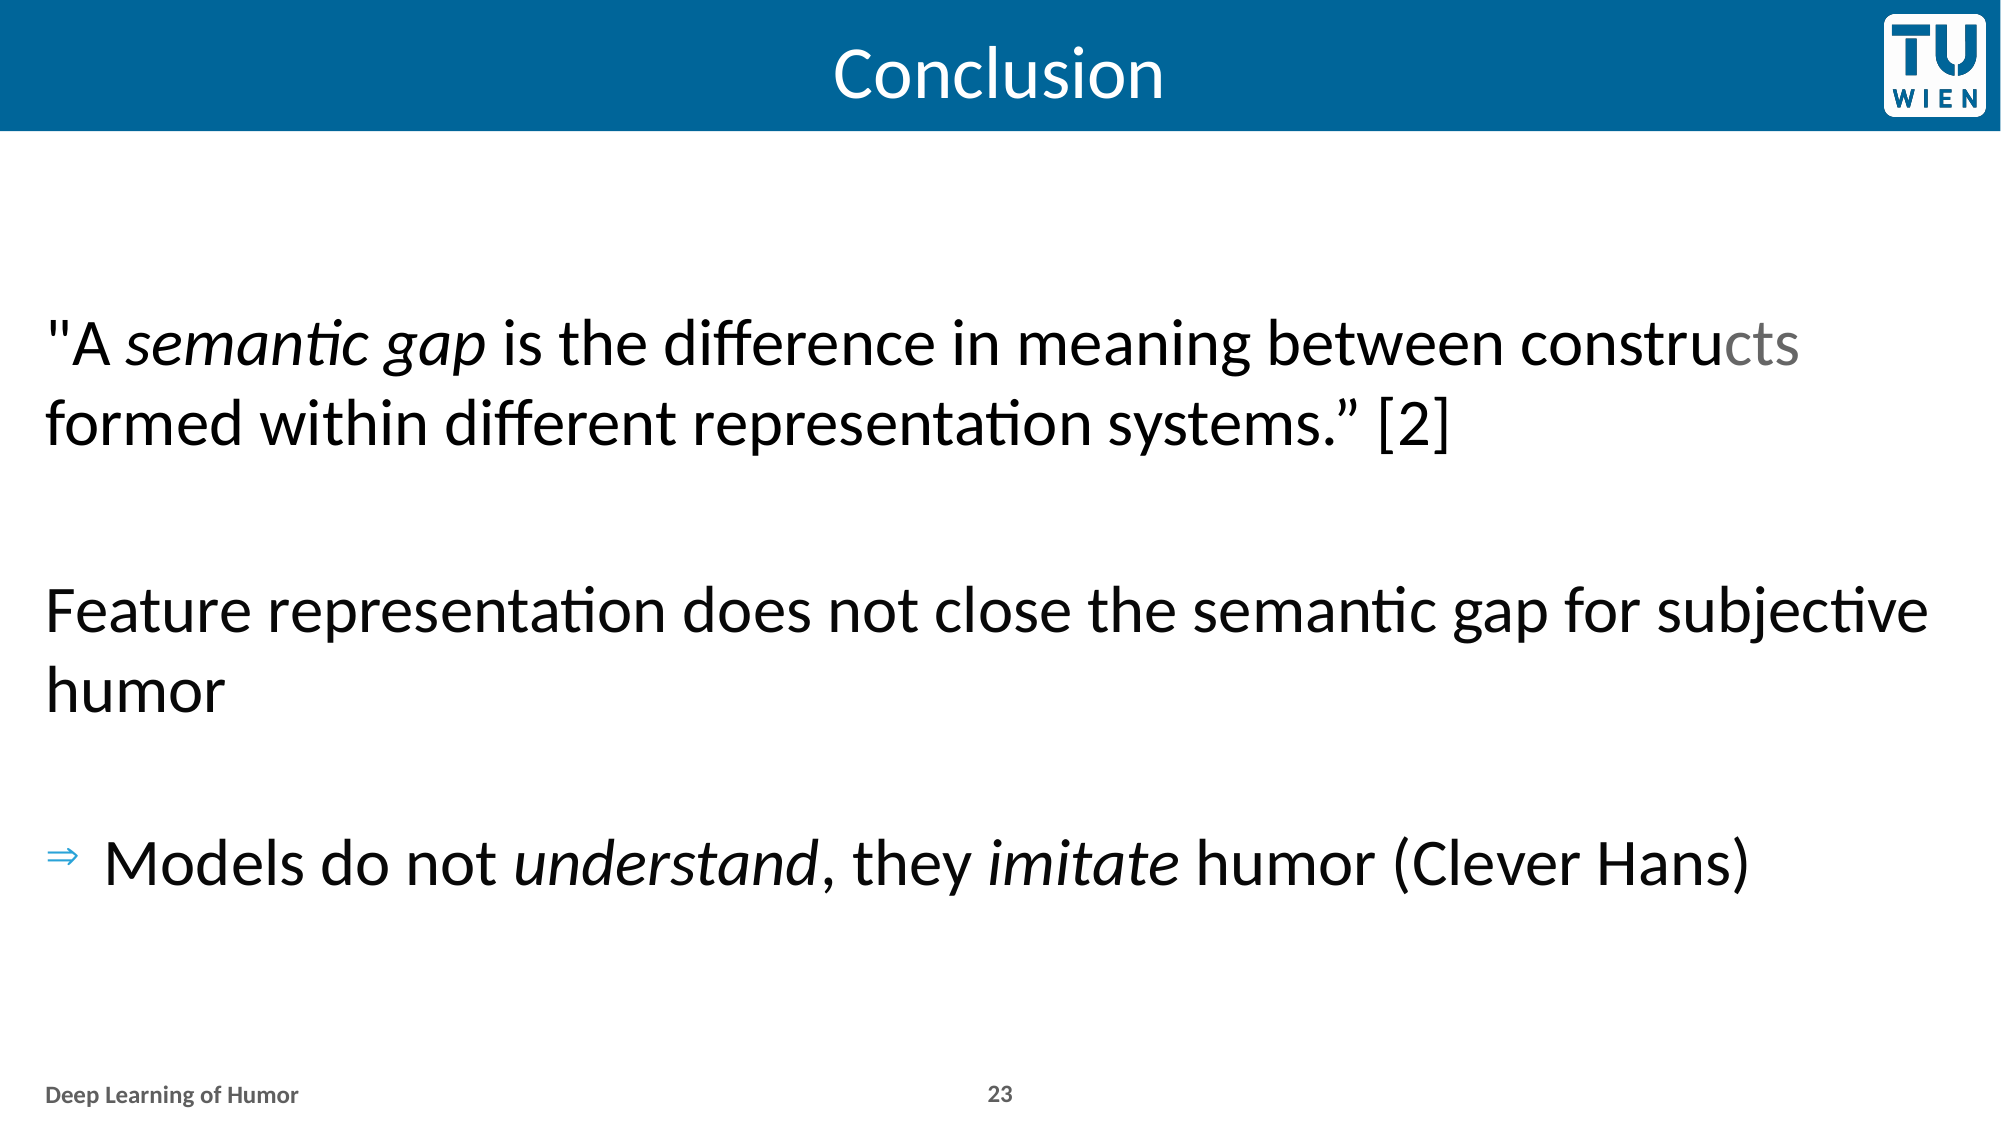

# Conclusion
"A semantic gap is the difference in meaning between constructs formed within different representation systems.” [2]

Feature representation does not close the semantic gap for subjective humor
Models do not understand, they imitate humor (Clever Hans)

23
Deep Learning of Humor